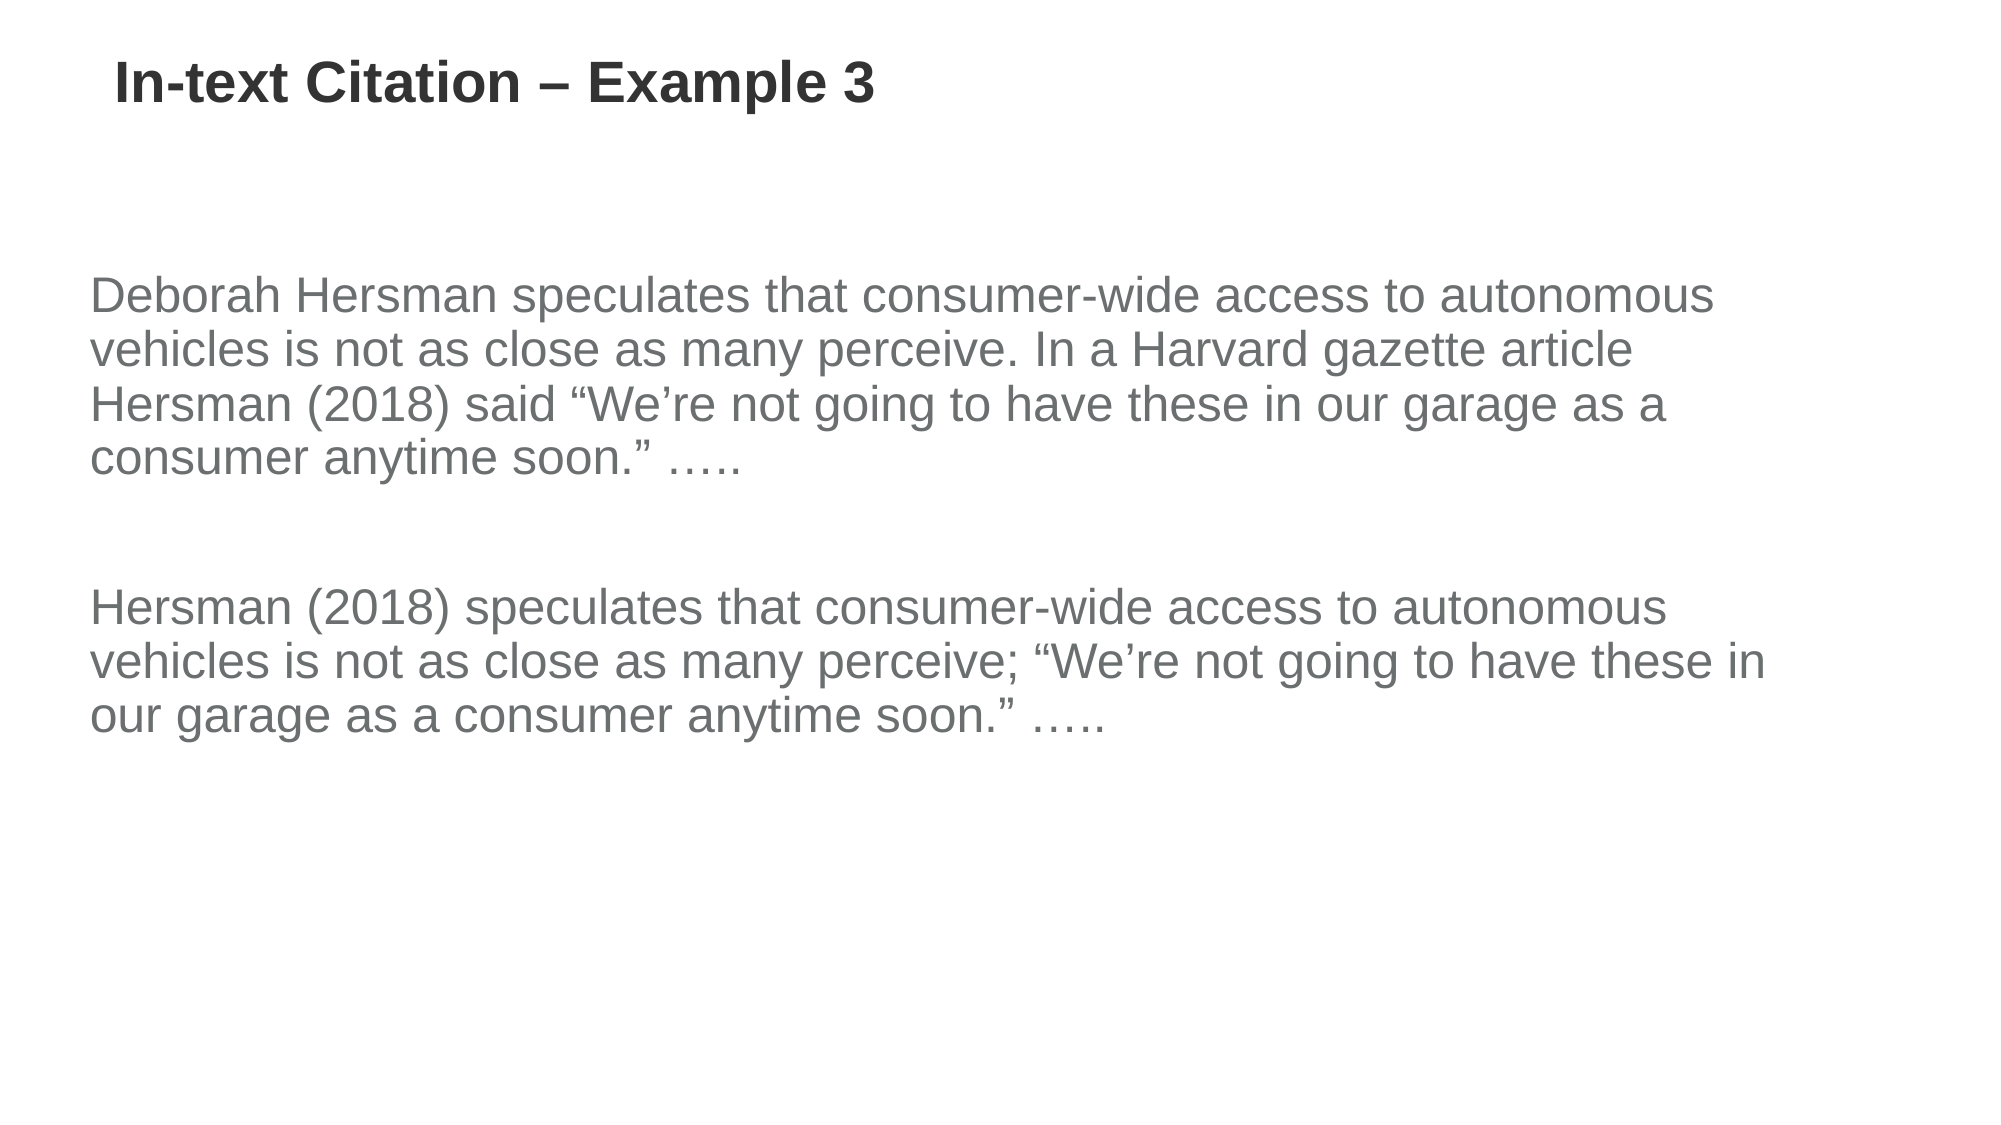

In-text Citation – Example 3
Deborah Hersman speculates that consumer-wide access to autonomous vehicles is not as close as many perceive. In a Harvard gazette article Hersman (2018) said “We’re not going to have these in our garage as a consumer anytime soon.” …..

Hersman (2018) speculates that consumer-wide access to autonomous vehicles is not as close as many perceive; “We’re not going to have these in our garage as a consumer anytime soon.” …..